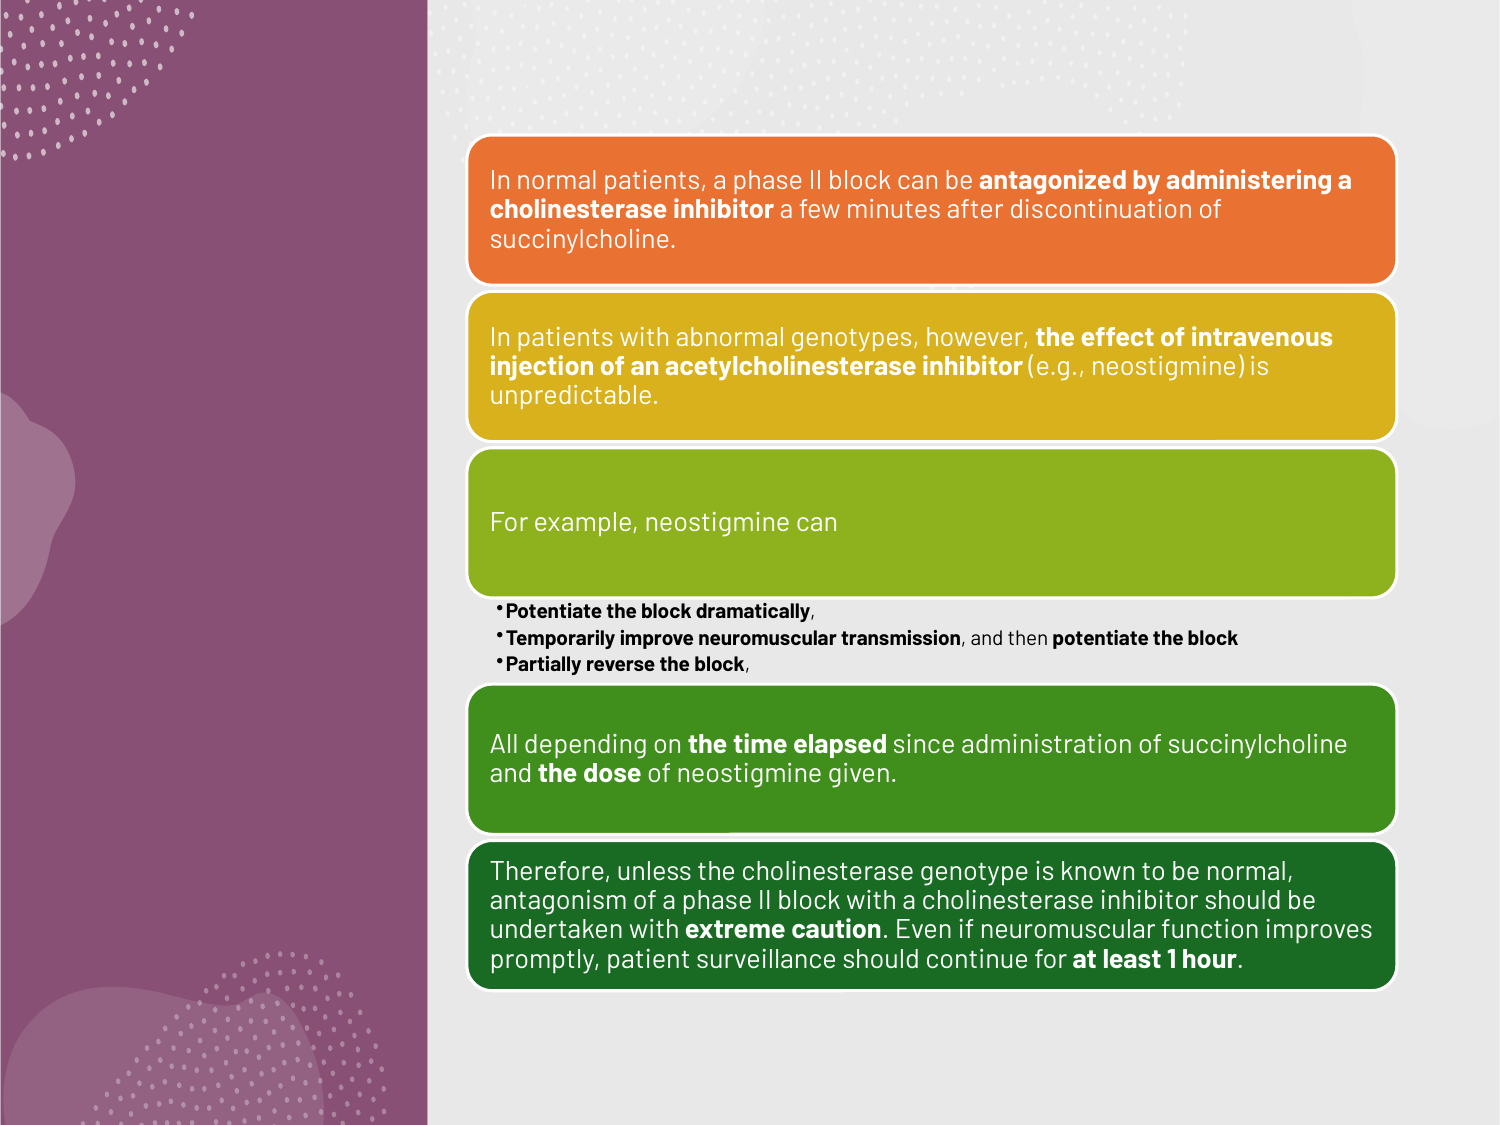

In normal patients, a phase II block can be antagonized by administering a cholinesterase inhibitor a few minutes after discontinuation of succinylcholine.
In patients with abnormal genotypes, however, the effect of intravenous injection of an acetylcholinesterase inhibitor (e.g., neostigmine) is unpredictable.
For example, neostigmine can
Potentiate the block dramatically,
Temporarily improve neuromuscular transmission, and then potentiate the block
Partially reverse the block,
All depending on the time elapsed since administration of succinylcholine and the dose of neostigmine given.
Therefore, unless the cholinesterase genotype is known to be normal, antagonism of a phase II block with a cholinesterase inhibitor should be undertaken with extreme caution. Even if neuromuscular function improves promptly, patient surveillance should continue for at least 1 hour.